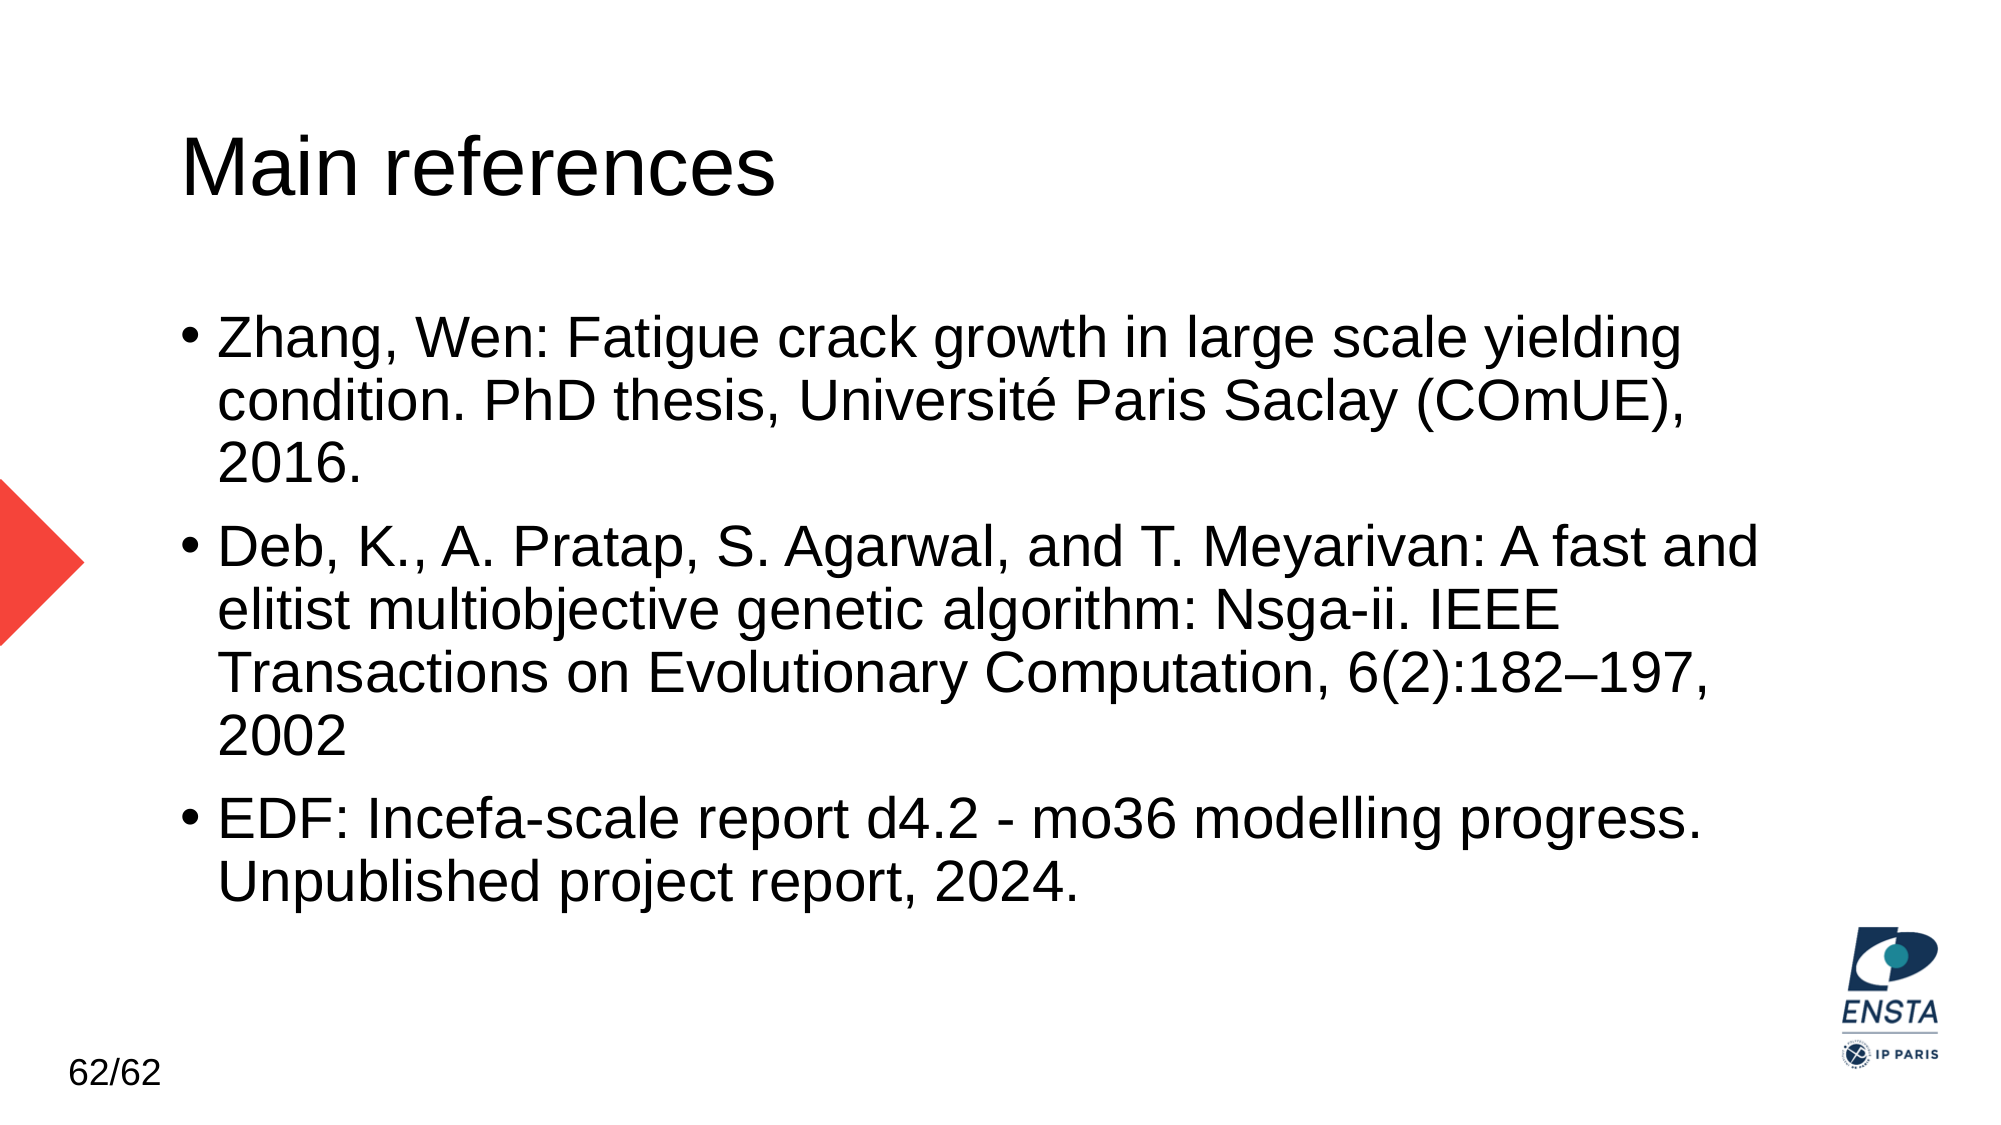

# Main references
Zhang, Wen: Fatigue crack growth in large scale yielding condition. PhD thesis, Université Paris Saclay (COmUE), 2016.
Deb, K., A. Pratap, S. Agarwal, and T. Meyarivan: A fast and elitist multiobjective genetic algorithm: Nsga-ii. IEEE Transactions on Evolutionary Computation, 6(2):182–197, 2002
EDF: Incefa-scale report d4.2 - mo36 modelling progress. Unpublished project report, 2024.

62/62